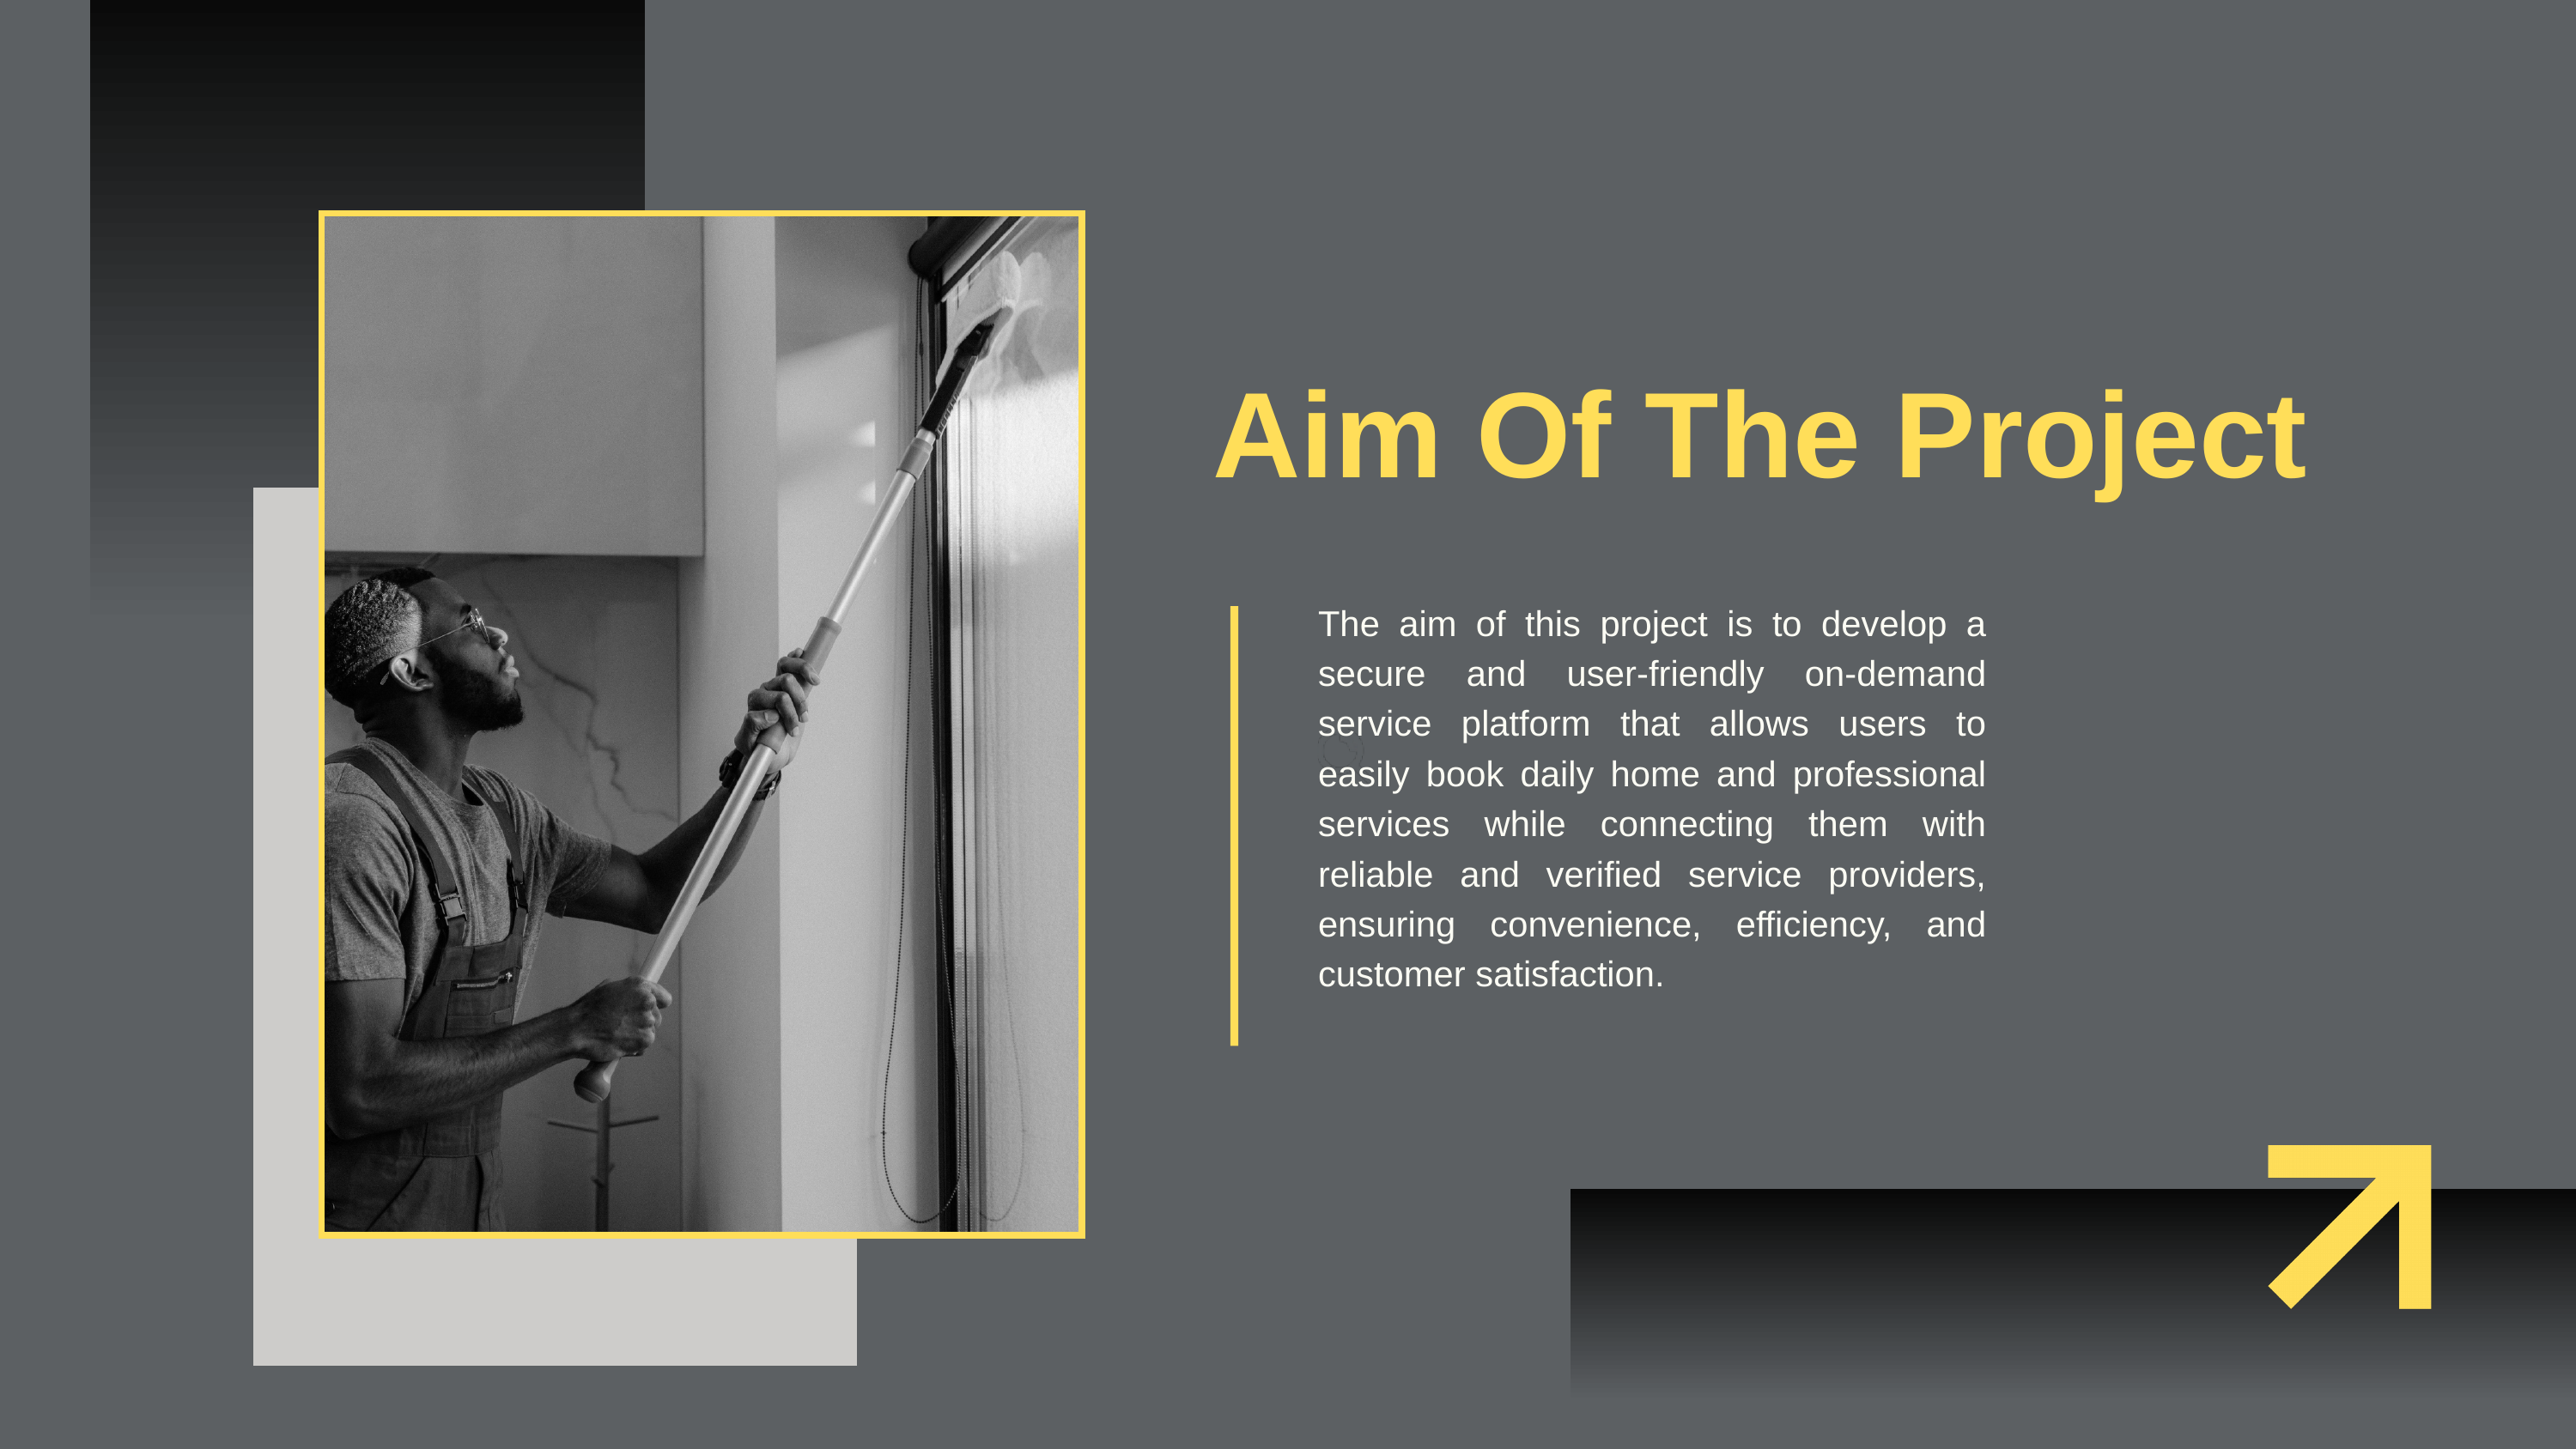

Aim Of The Project

The aim of this project is to develop a secure and user-friendly on-demand service platform that allows users to easily book daily home and professional services while connecting them with reliable and verified service providers, ensuring convenience, efficiency, and customer satisfaction.